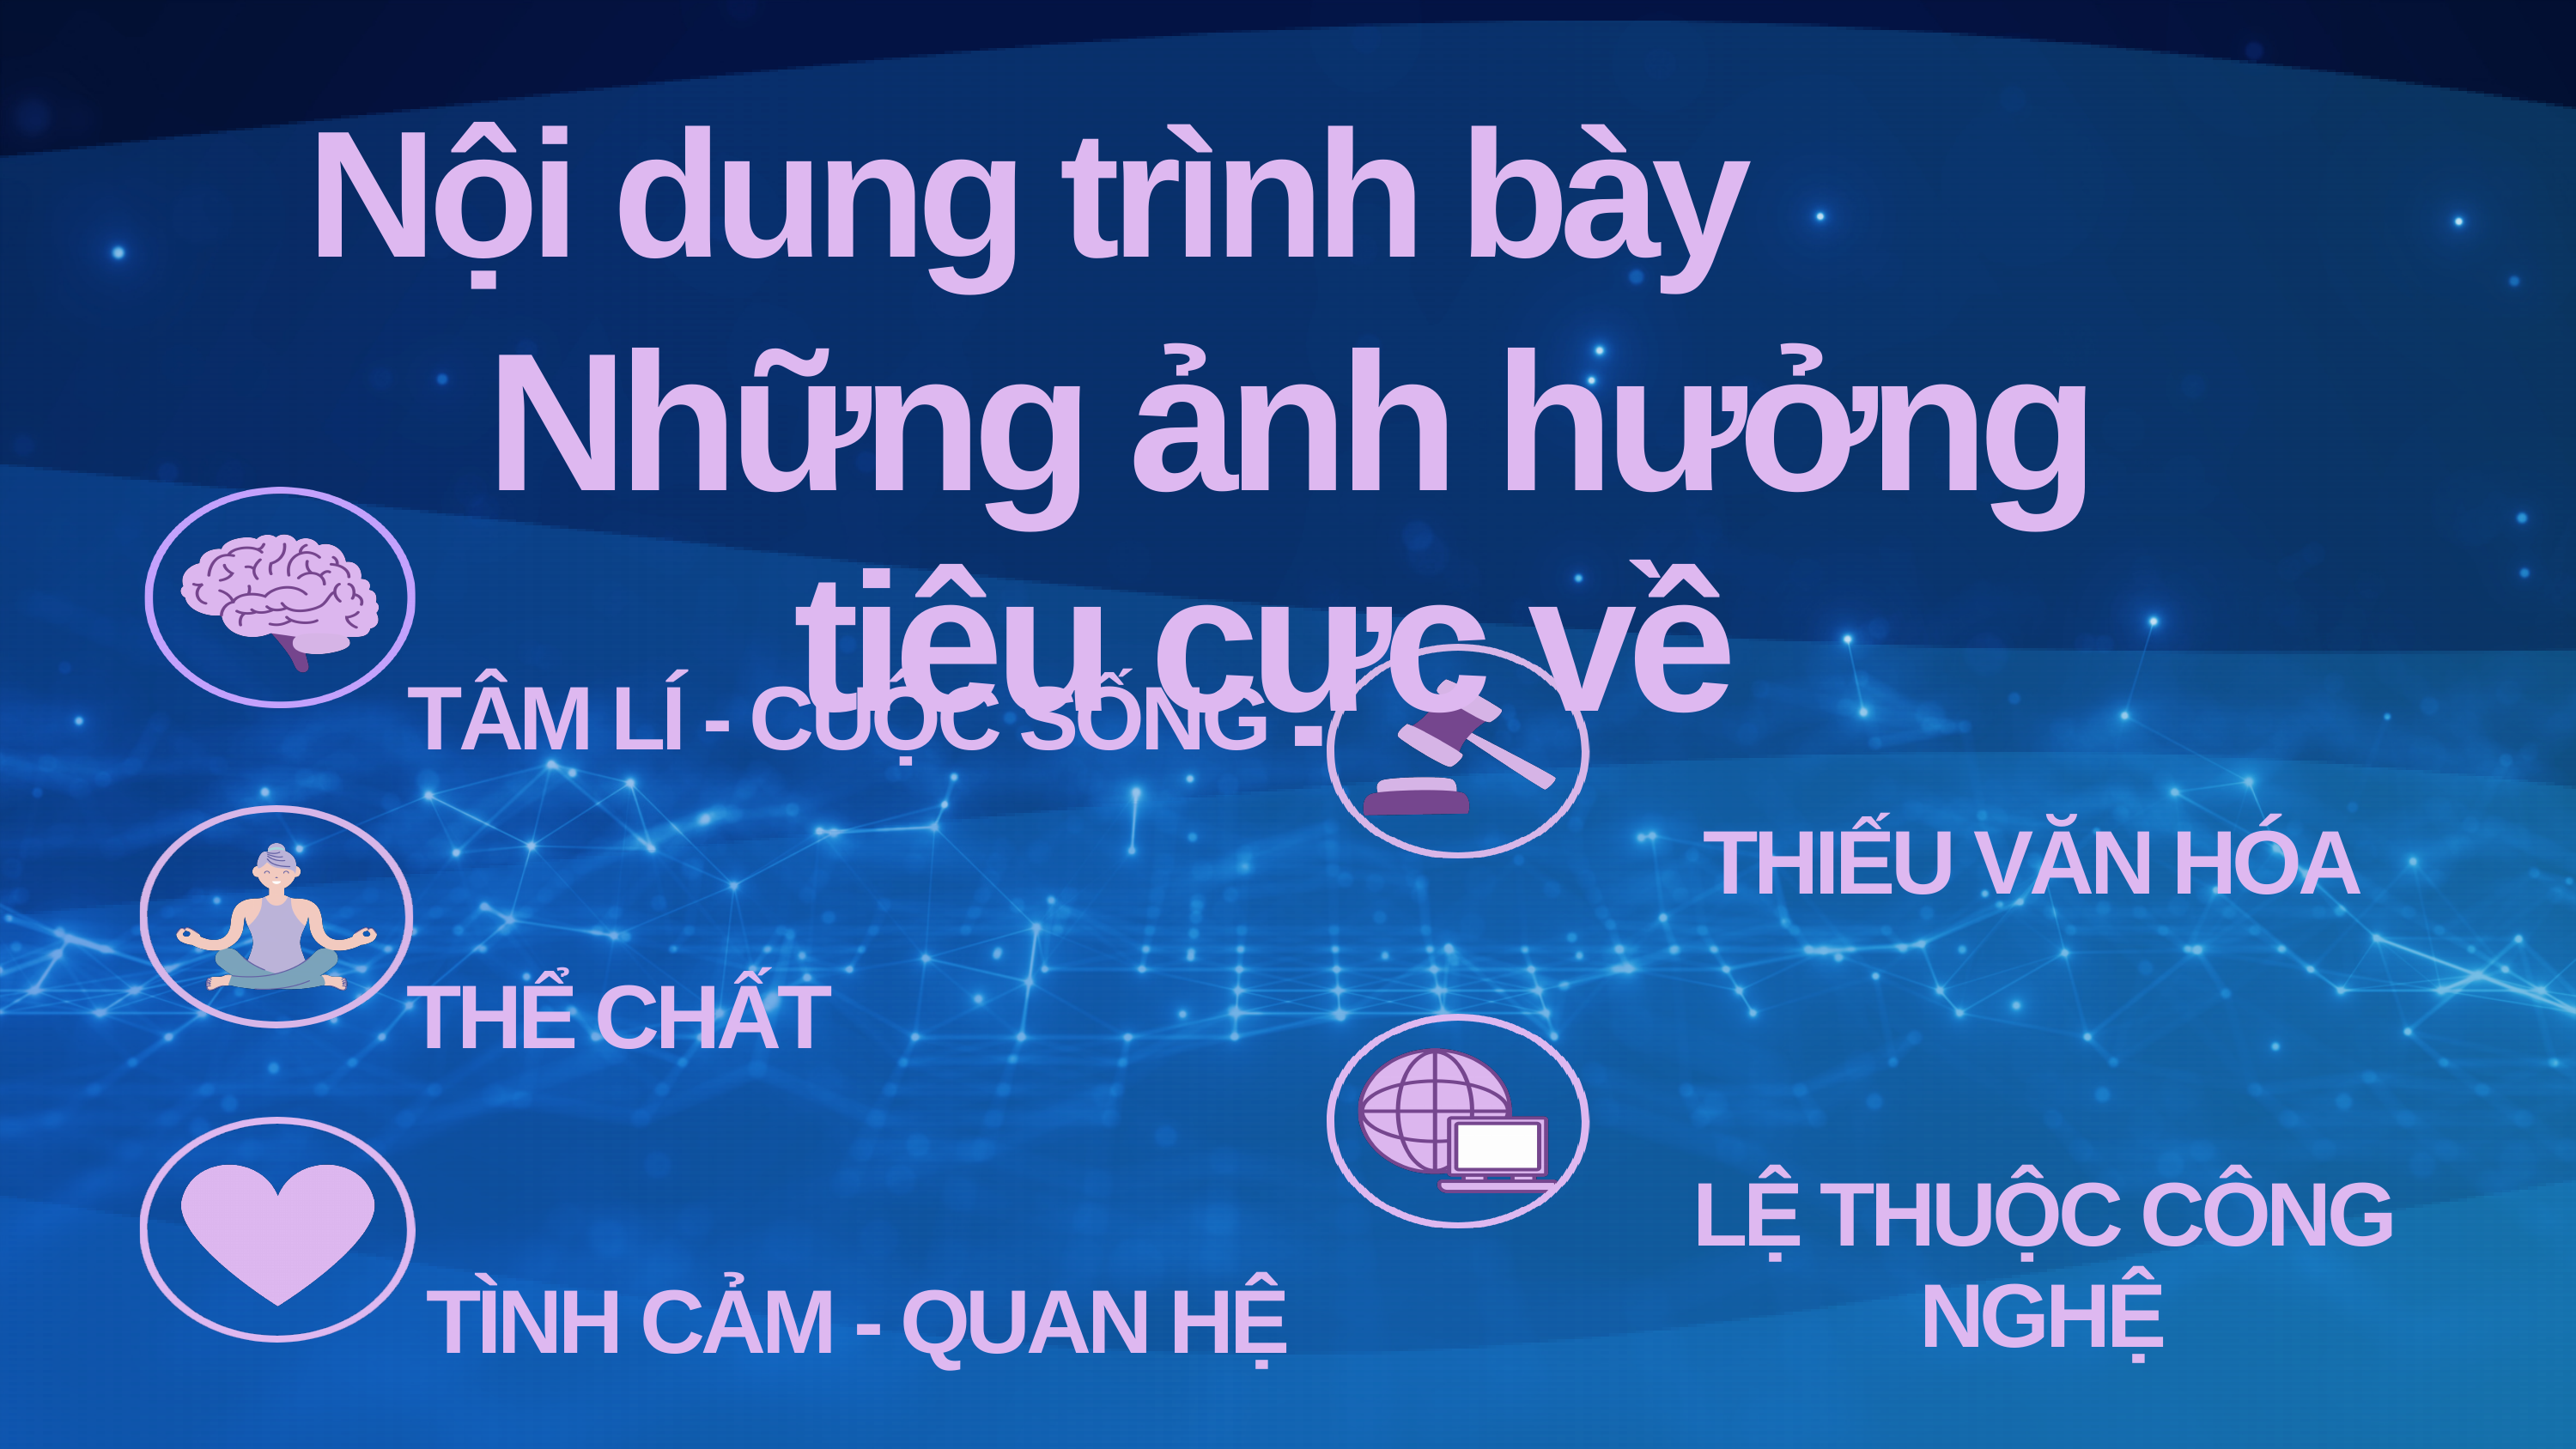

Nội dung trình bày
Những ảnh hưởng tiêu cực về

TÂM LÍ - CUỘC SỐNG

THIẾU VĂN HÓA
THỂ CHẤT

LỆ THUỘC CÔNG NGHỆ
TÌNH CẢM - QUAN HỆ